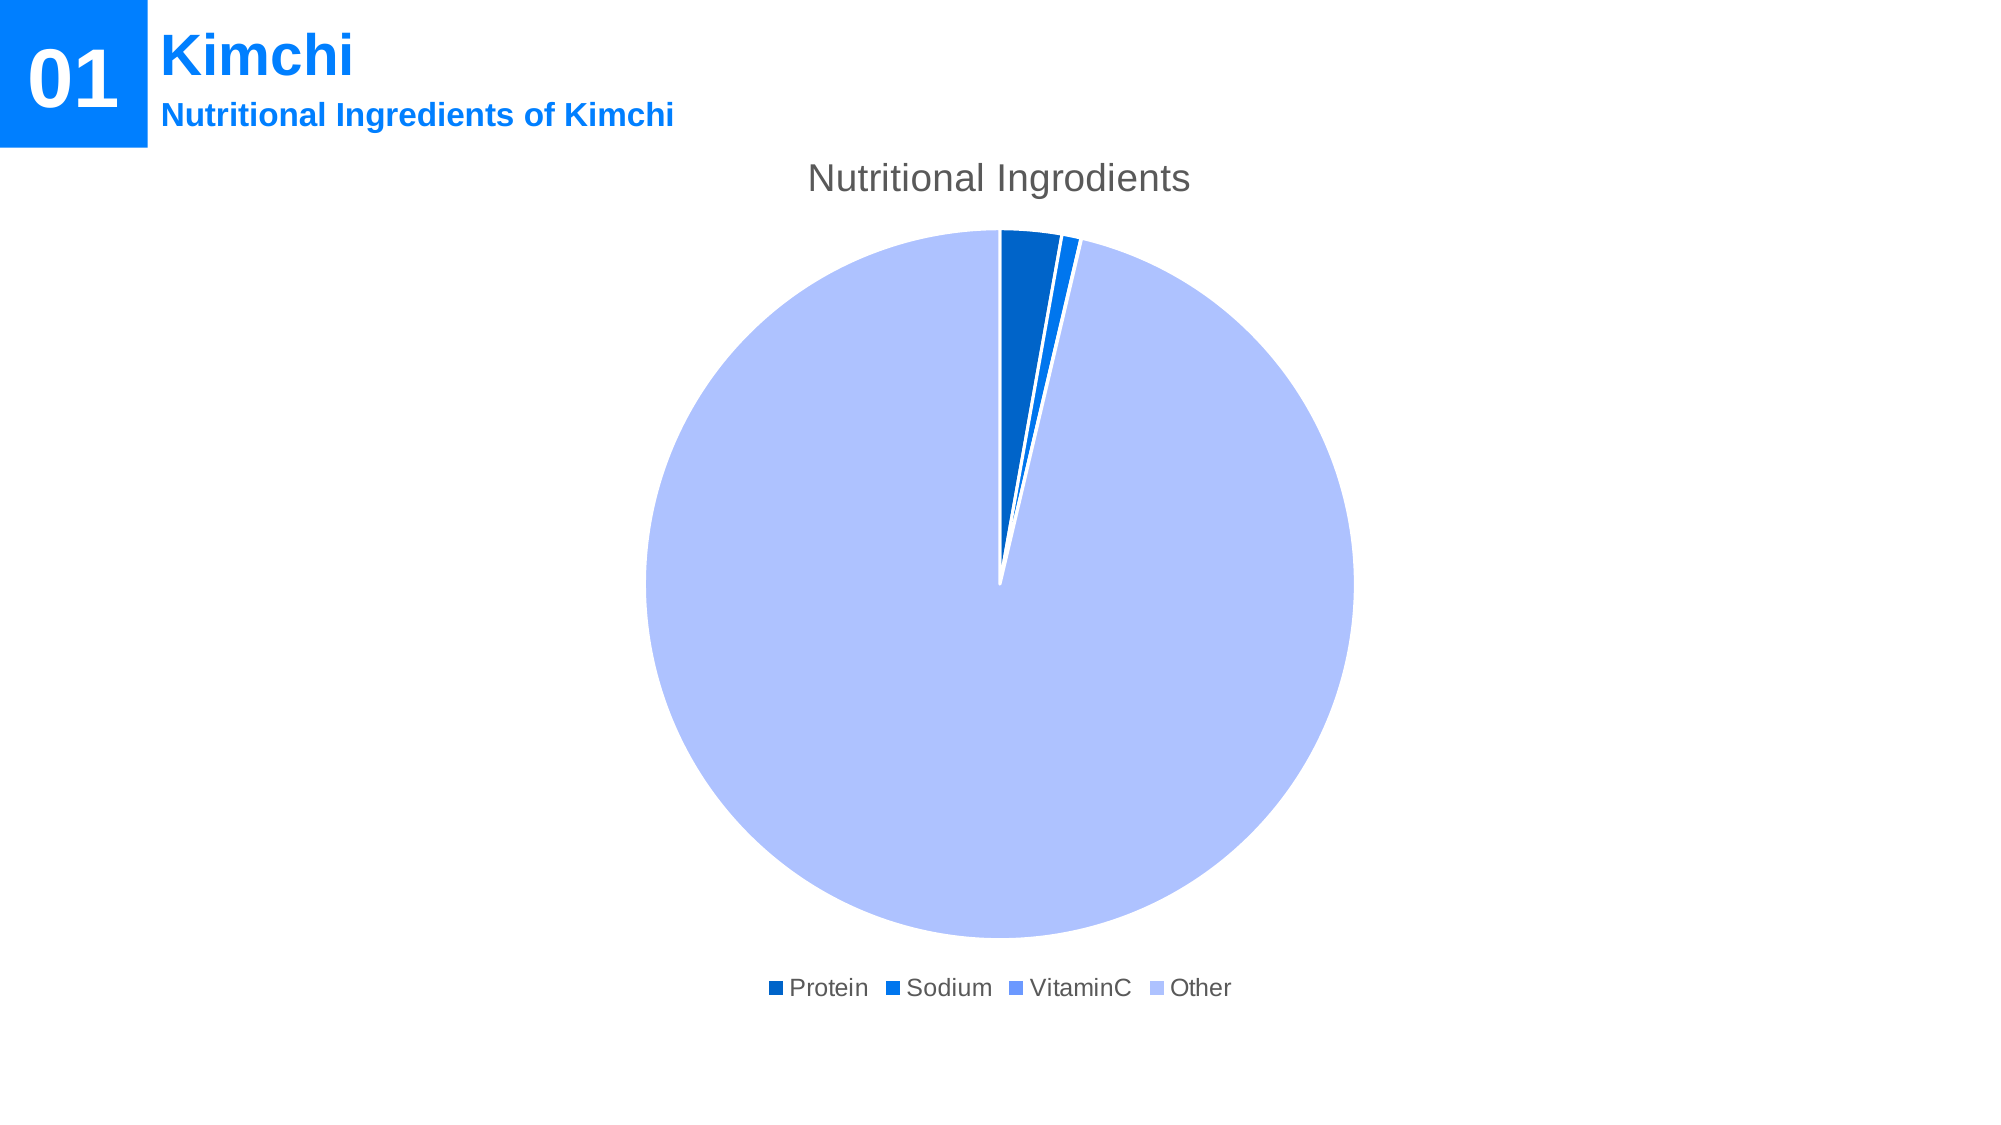

01
Kimchi
Nutritional Ingredients of Kimchi

### Chart:

| Category | Nutritional Ingrodients |
|---|---|
| Protein | 2.8 |
| Sodium | 0.87 |
| VitaminC | 0.024 |
| Other | 96.306 |